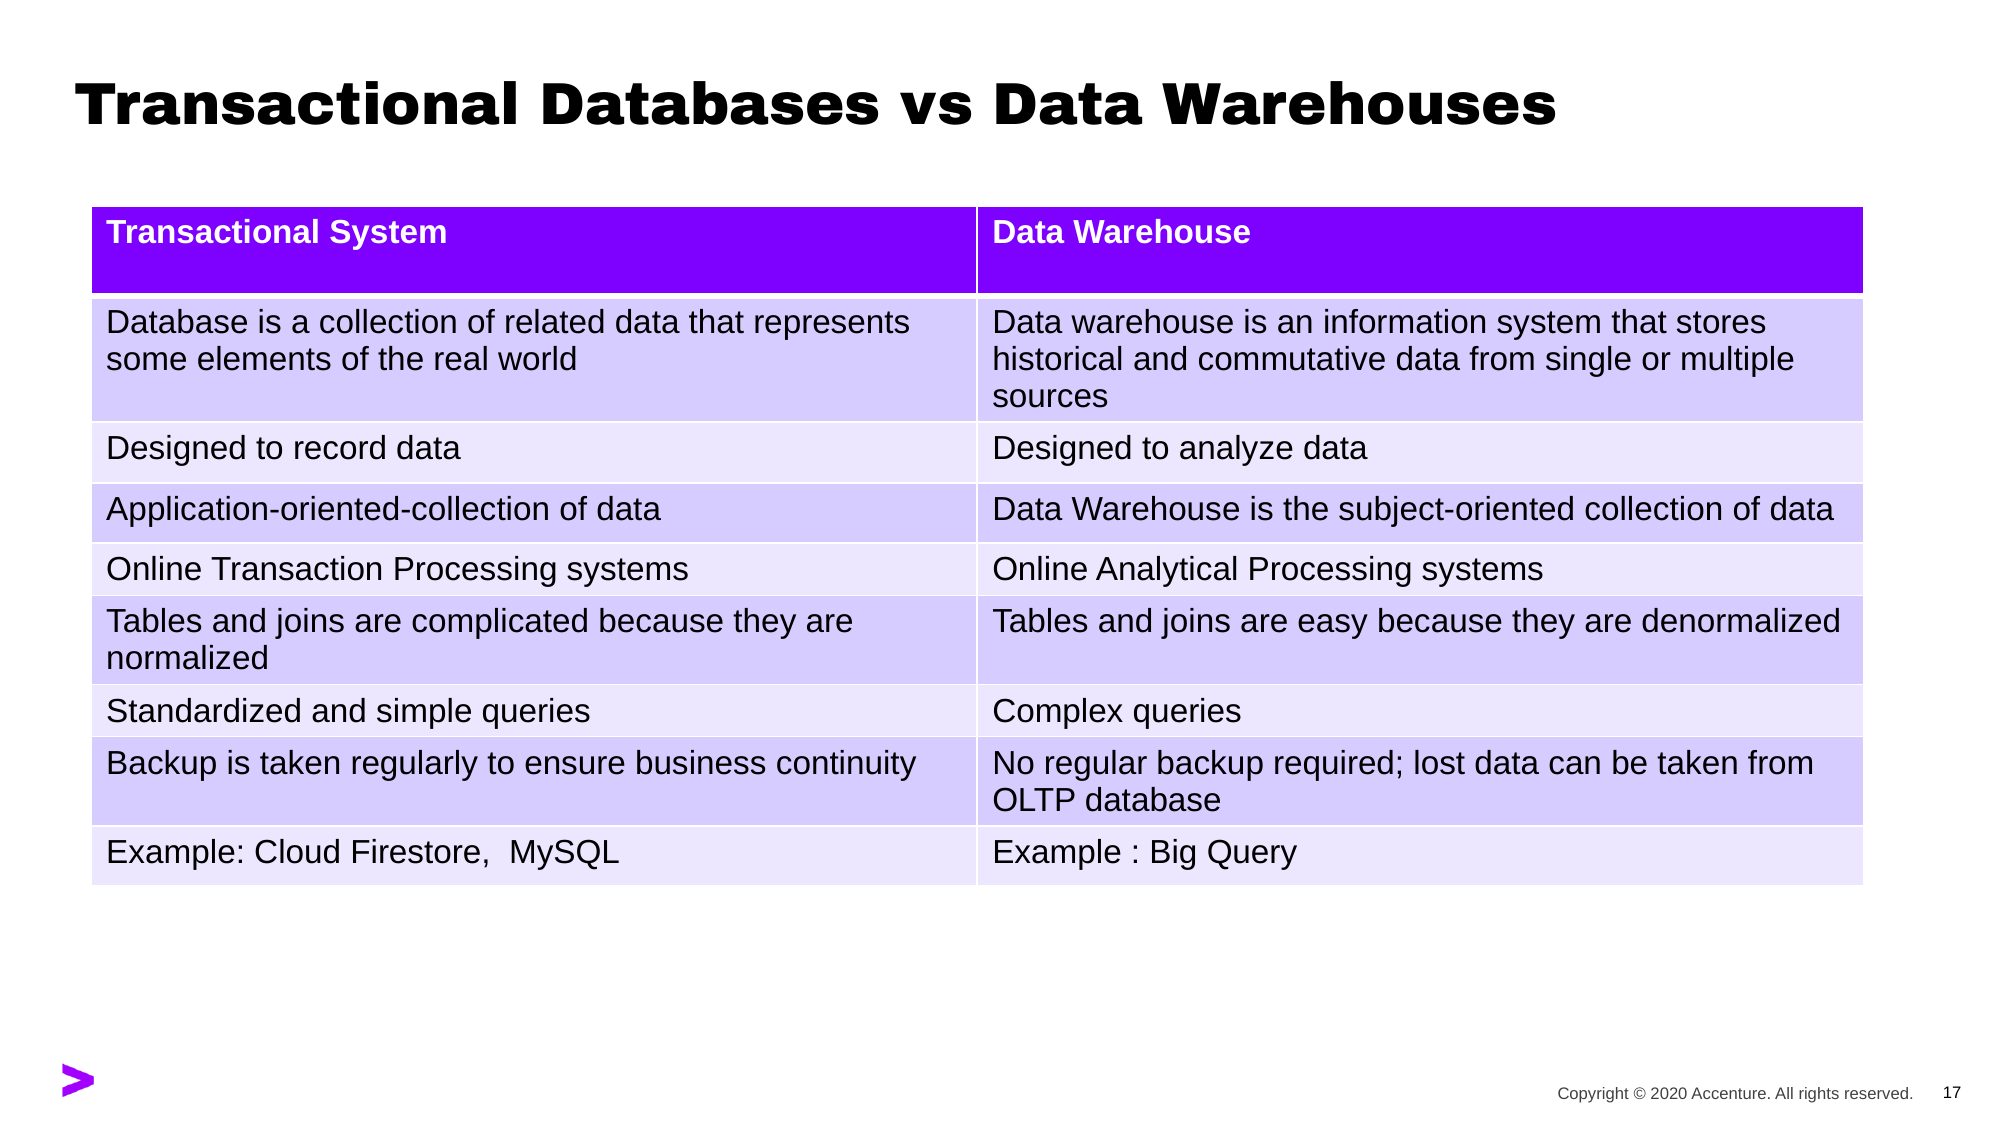

# Transactional Databases vs Data Warehouses
| Transactional System | Data Warehouse |
| --- | --- |
| Database is a collection of related data that represents some elements of the real world | Data warehouse is an information system that stores historical and commutative data from single or multiple sources |
| Designed to record data | Designed to analyze data |
| Application-oriented-collection of data | Data Warehouse is the subject-oriented collection of data |
| Online Transaction Processing systems | Online Analytical Processing systems |
| Tables and joins are complicated because they are normalized | Tables and joins are easy because they are denormalized |
| Standardized and simple queries | Complex queries |
| Backup is taken regularly to ensure business continuity | No regular backup required; lost data can be taken from OLTP database |
| Example: Cloud Firestore, MySQL | Example : Big Query |

17